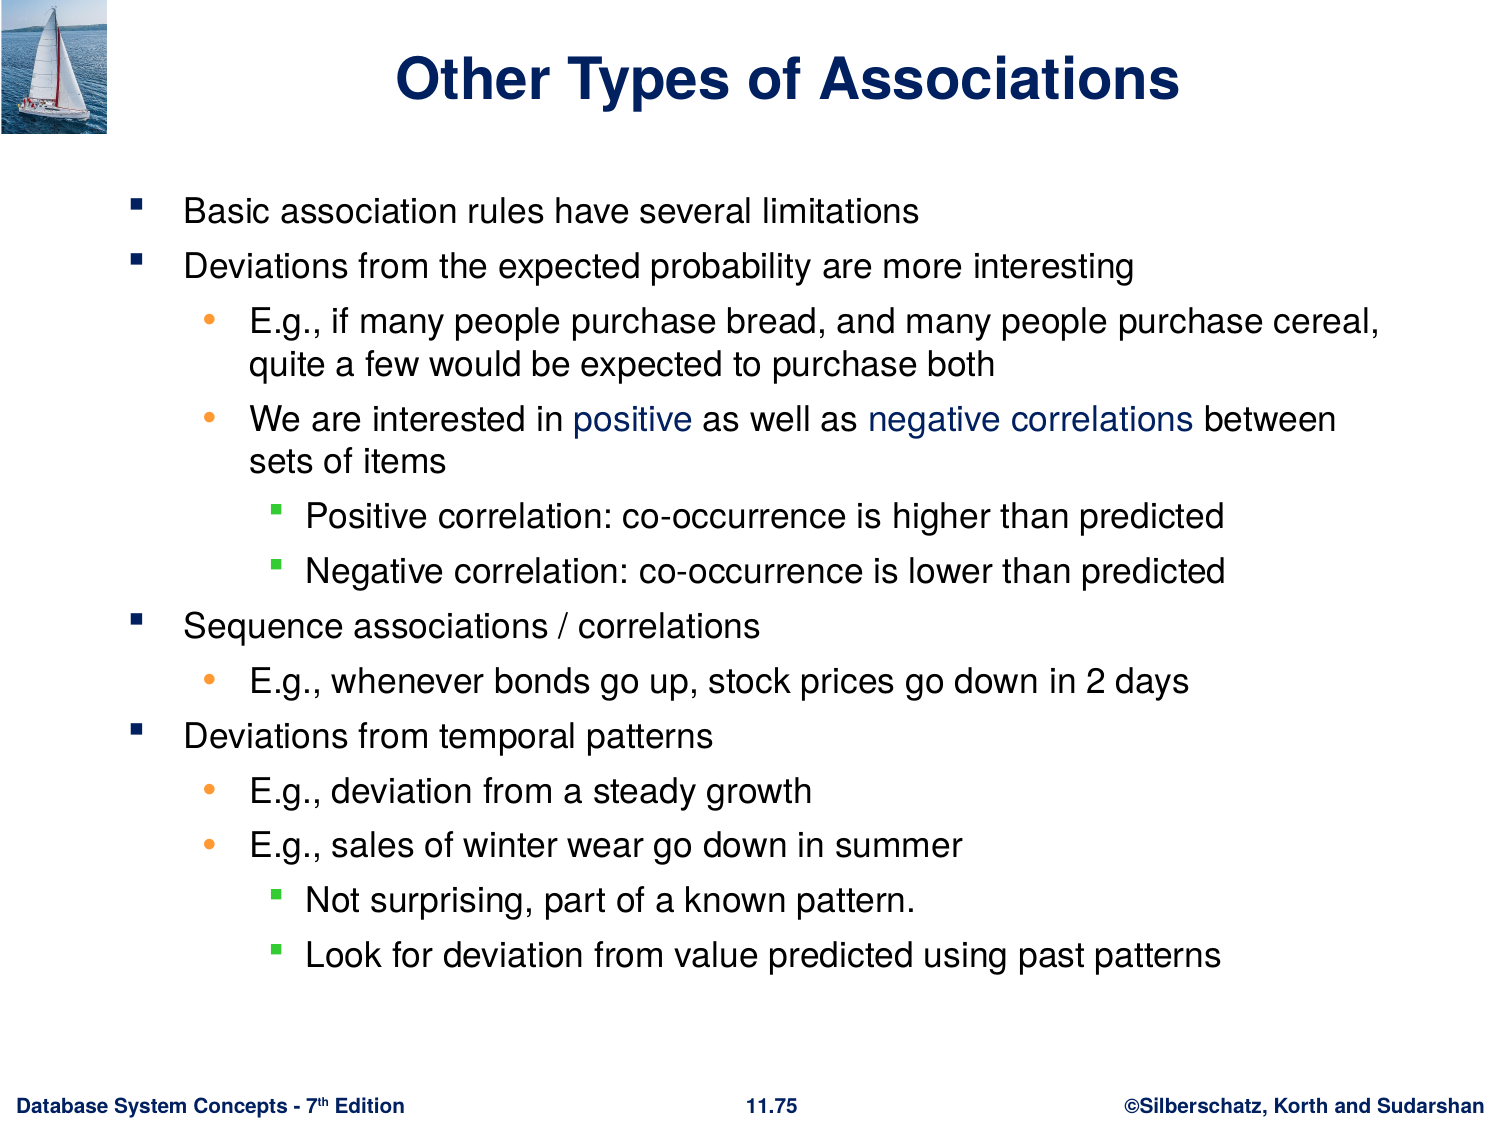

# Other Types of Associations
Basic association rules have several limitations
Deviations from the expected probability are more interesting
E.g., if many people purchase bread, and many people purchase cereal, quite a few would be expected to purchase both
We are interested in positive as well as negative correlations between sets of items
Positive correlation: co-occurrence is higher than predicted
Negative correlation: co-occurrence is lower than predicted
Sequence associations / correlations
E.g., whenever bonds go up, stock prices go down in 2 days
Deviations from temporal patterns
E.g., deviation from a steady growth
E.g., sales of winter wear go down in summer
Not surprising, part of a known pattern.
Look for deviation from value predicted using past patterns